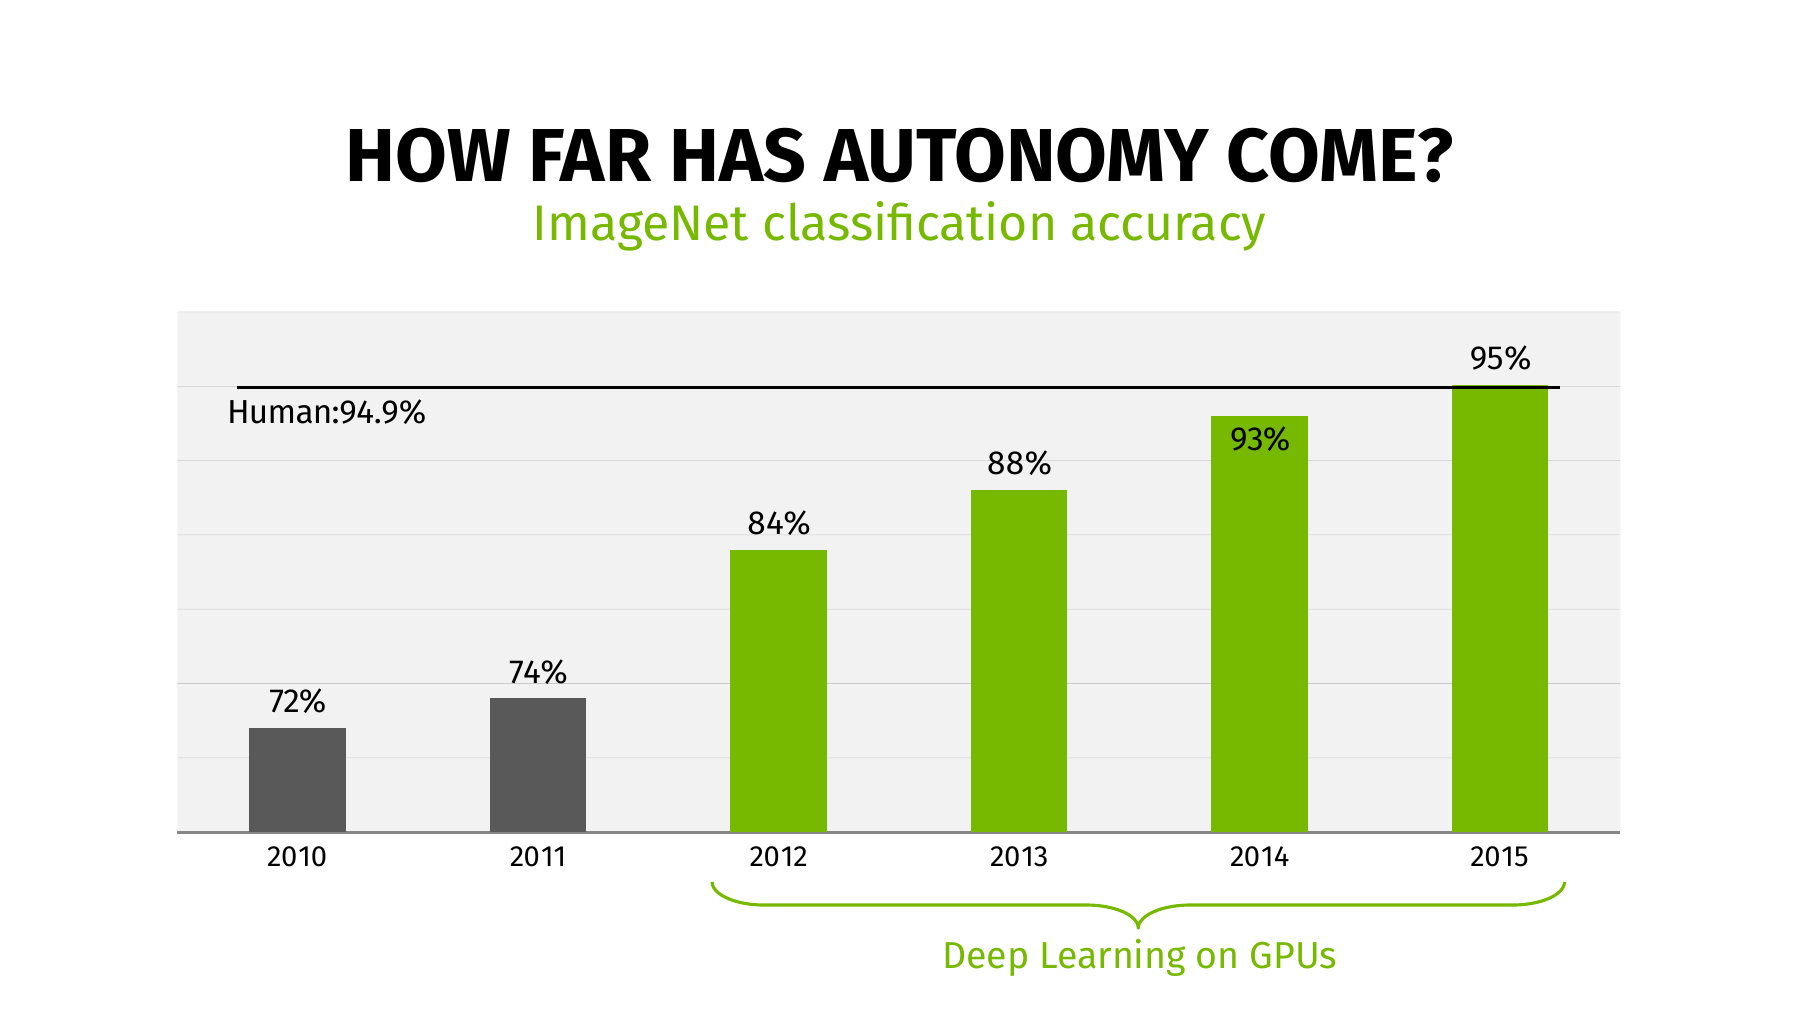

# How far has autonomy come?

### Chart

| Category | Series 1 | Human |
|---|---|---|
| 2010 | 0.72 | 0.949 |
| 2011 | 0.74 | 0.949 |
| 2012 | 0.84 | 0.949 |
| 2013 | 0.88 | 0.949 |
| 2014 | 0.93 | 0.949 |
| 2015 | 0.951 | 0.949 |
ImageNet classification accuracy

Deep Learning on GPUs